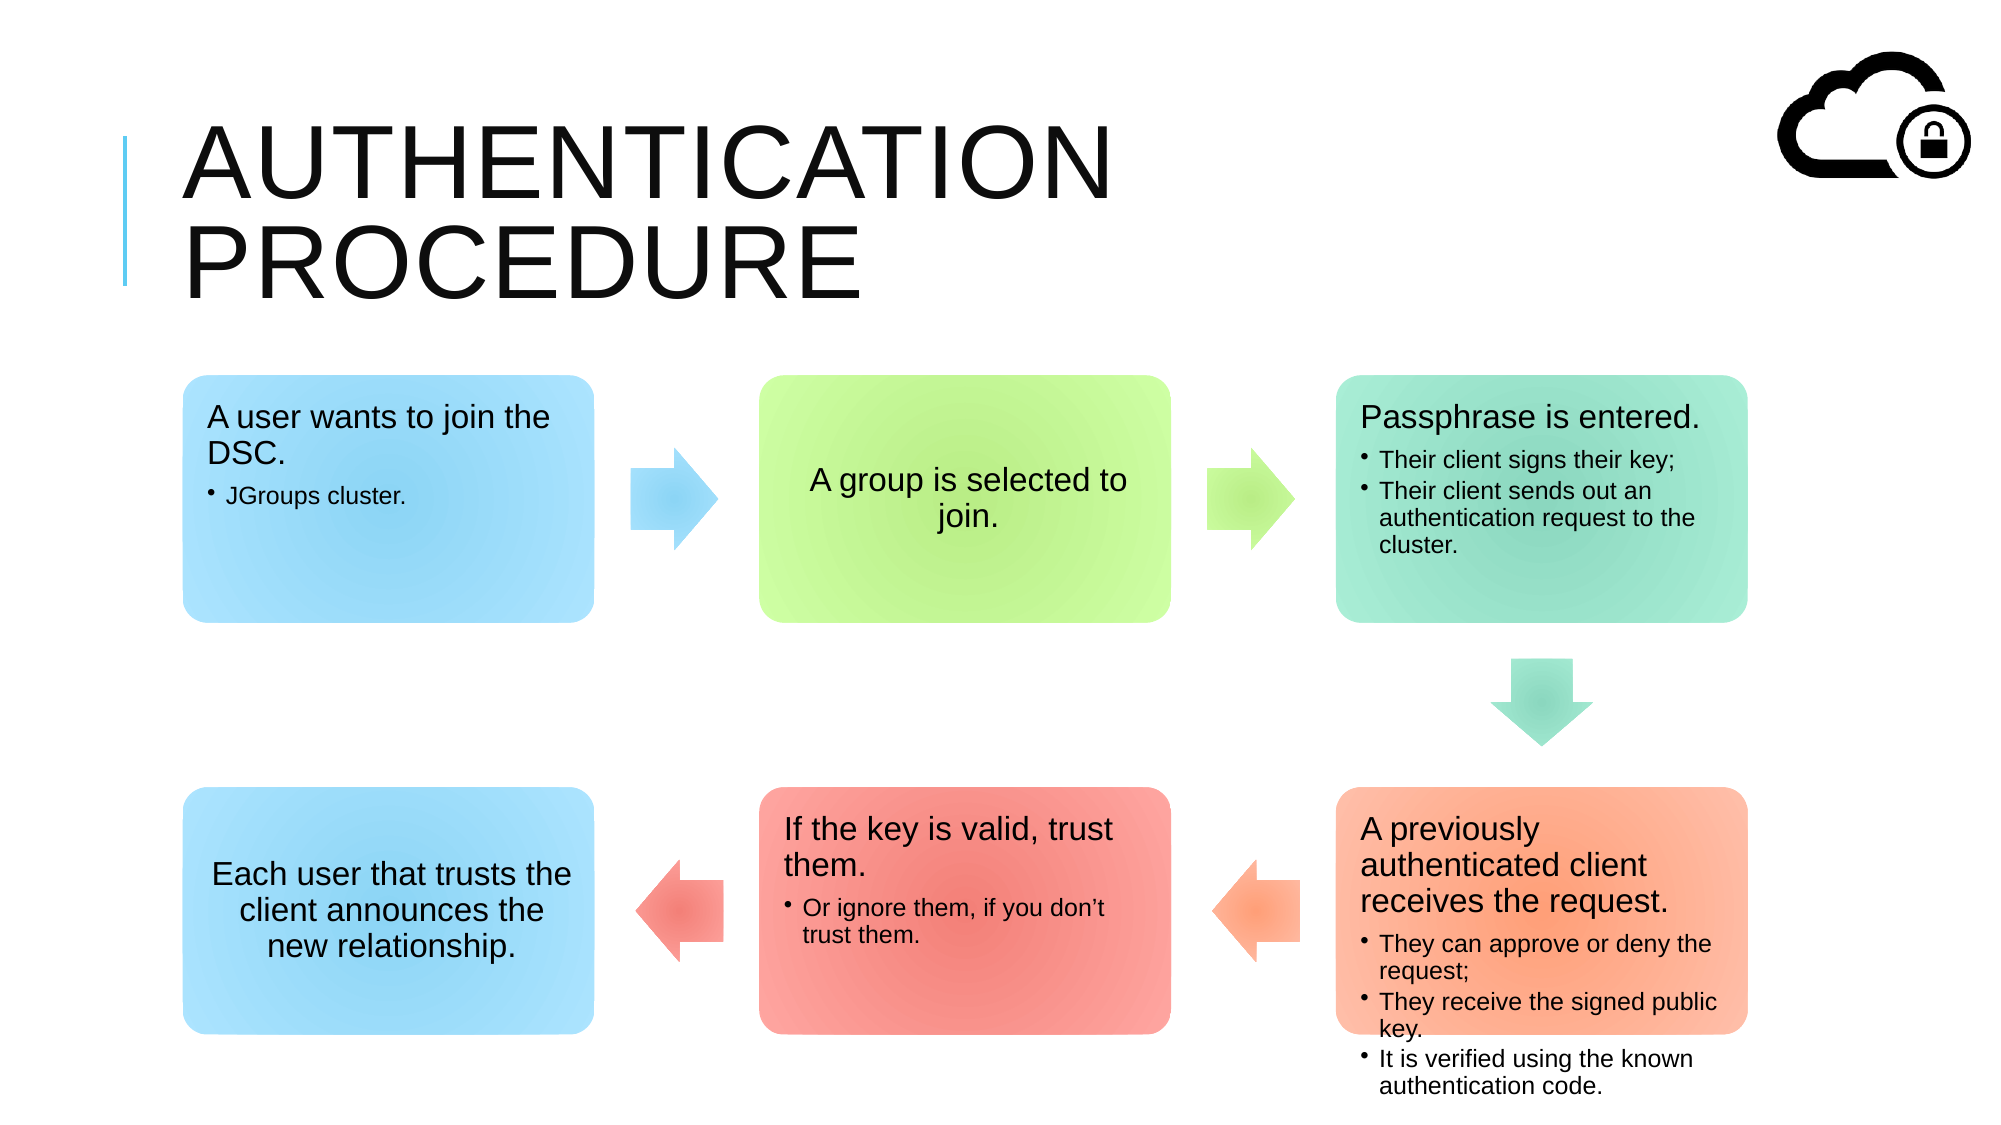

# Authentication Procedure
A user wants to join the DSC.
JGroups cluster.

A group is selected to join.

Passphrase is entered.
Their client signs their key;
Their client sends out an authentication request to the cluster.

A previously authenticated client receives the request.
They can approve or deny the request;
They receive the signed public key.
It is verified using the known authentication code.

If the key is valid, trust them.
Or ignore them, if you don’t trust them.

Each user that trusts the client announces the new relationship.